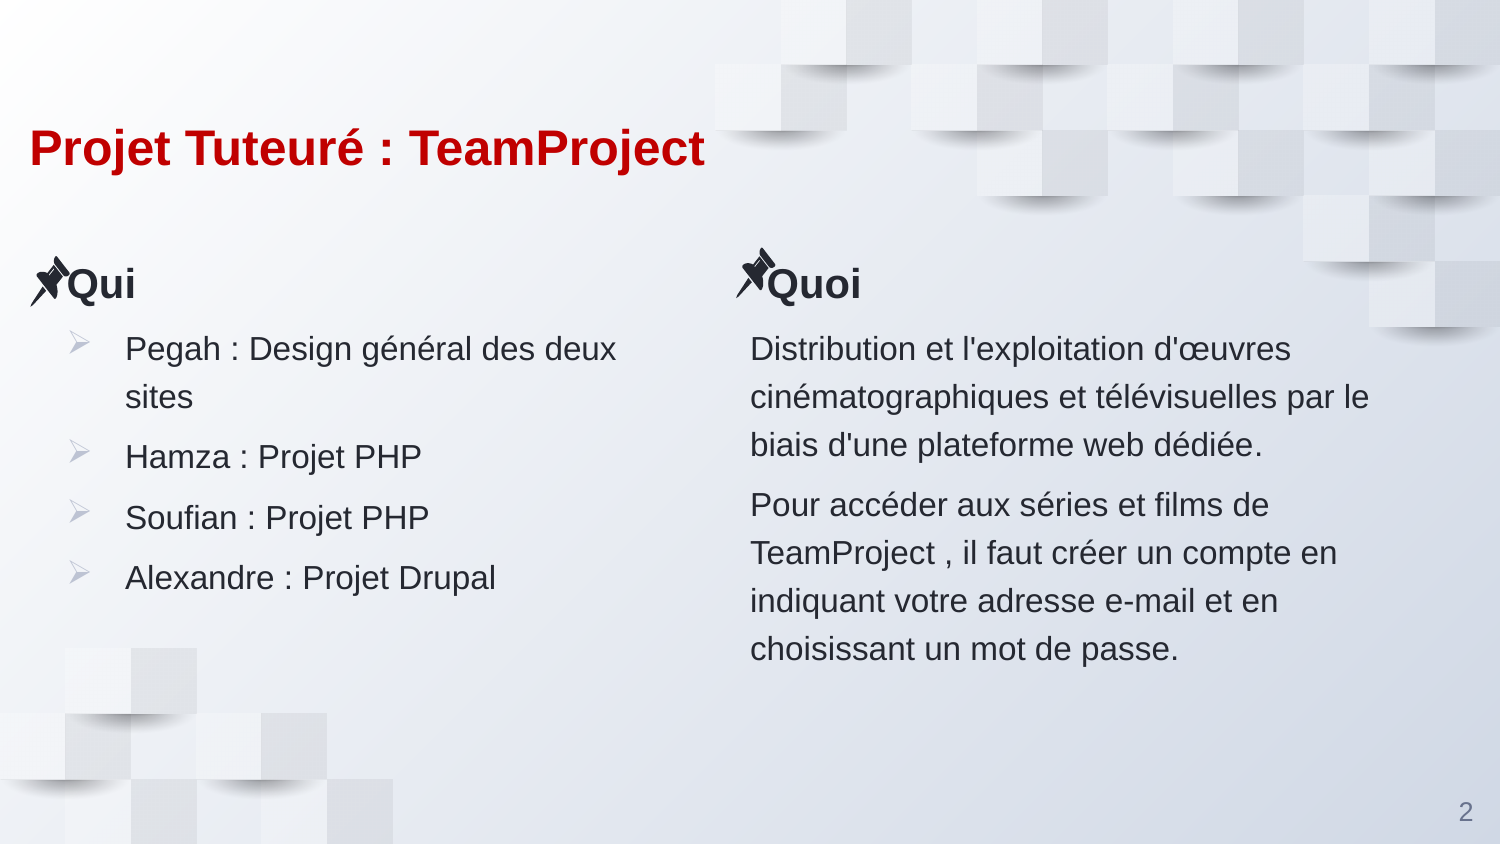

# Projet Tuteuré : TeamProject
Qui
Pegah : Design général des deux sites
Hamza : Projet PHP
Soufian : Projet PHP
Alexandre : Projet Drupal
Quoi
Distribution et l'exploitation d'œuvres cinématographiques et télévisuelles par le biais d'une plateforme web dédiée.
Pour accéder aux séries et films de TeamProject , il faut créer un compte en indiquant votre adresse e-mail et en choisissant un mot de passe.

2